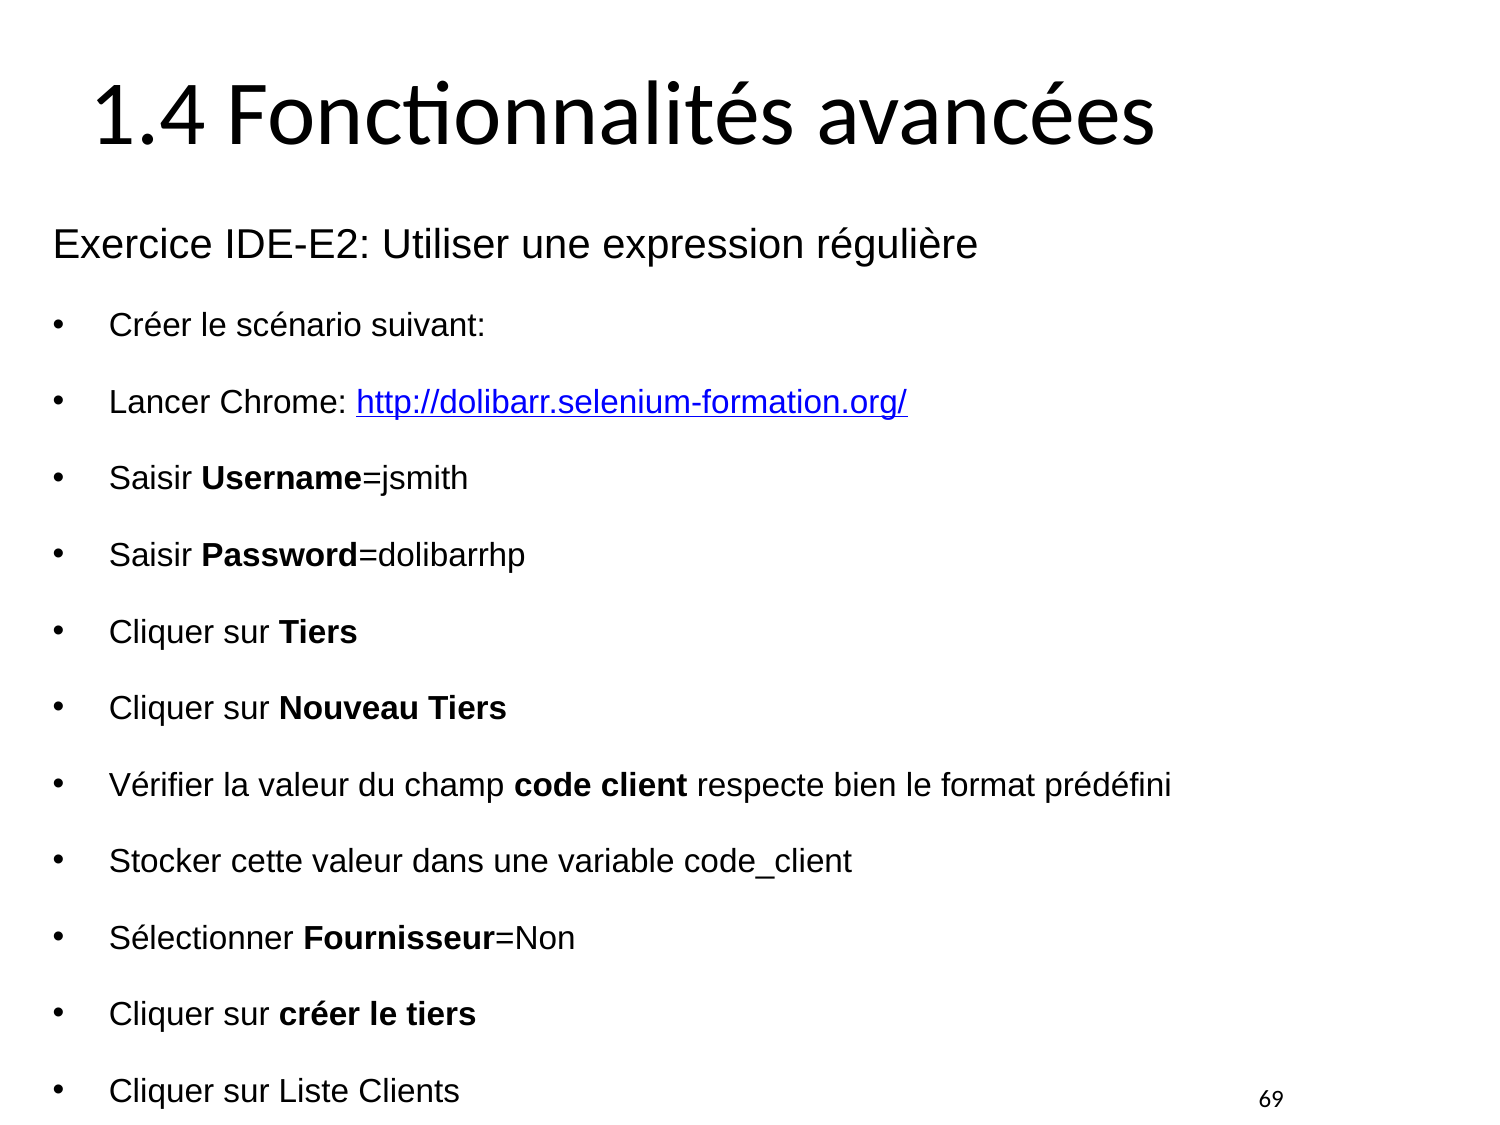

1.4 Fonctionnalités avancées
Exercice IDE-E2: Utiliser une expression régulière
Créer le scénario suivant:​
Lancer Chrome: http://dolibarr.selenium-formation.org/
Saisir Username=jsmith​
Saisir Password=dolibarrhp​
Cliquer sur Tiers​
Cliquer sur Nouveau Tiers​
Vérifier la valeur du champ code client​ respecte bien le format prédéfini
Stocker cette valeur dans une variable code_client​
Sélectionner Fournisseur=Non​
Cliquer sur créer le tiers​
Cliquer sur Liste Clients​
Rechercher en utilisant le code_client précédent​
Vérifier que la recherche a ramené le résultat

69